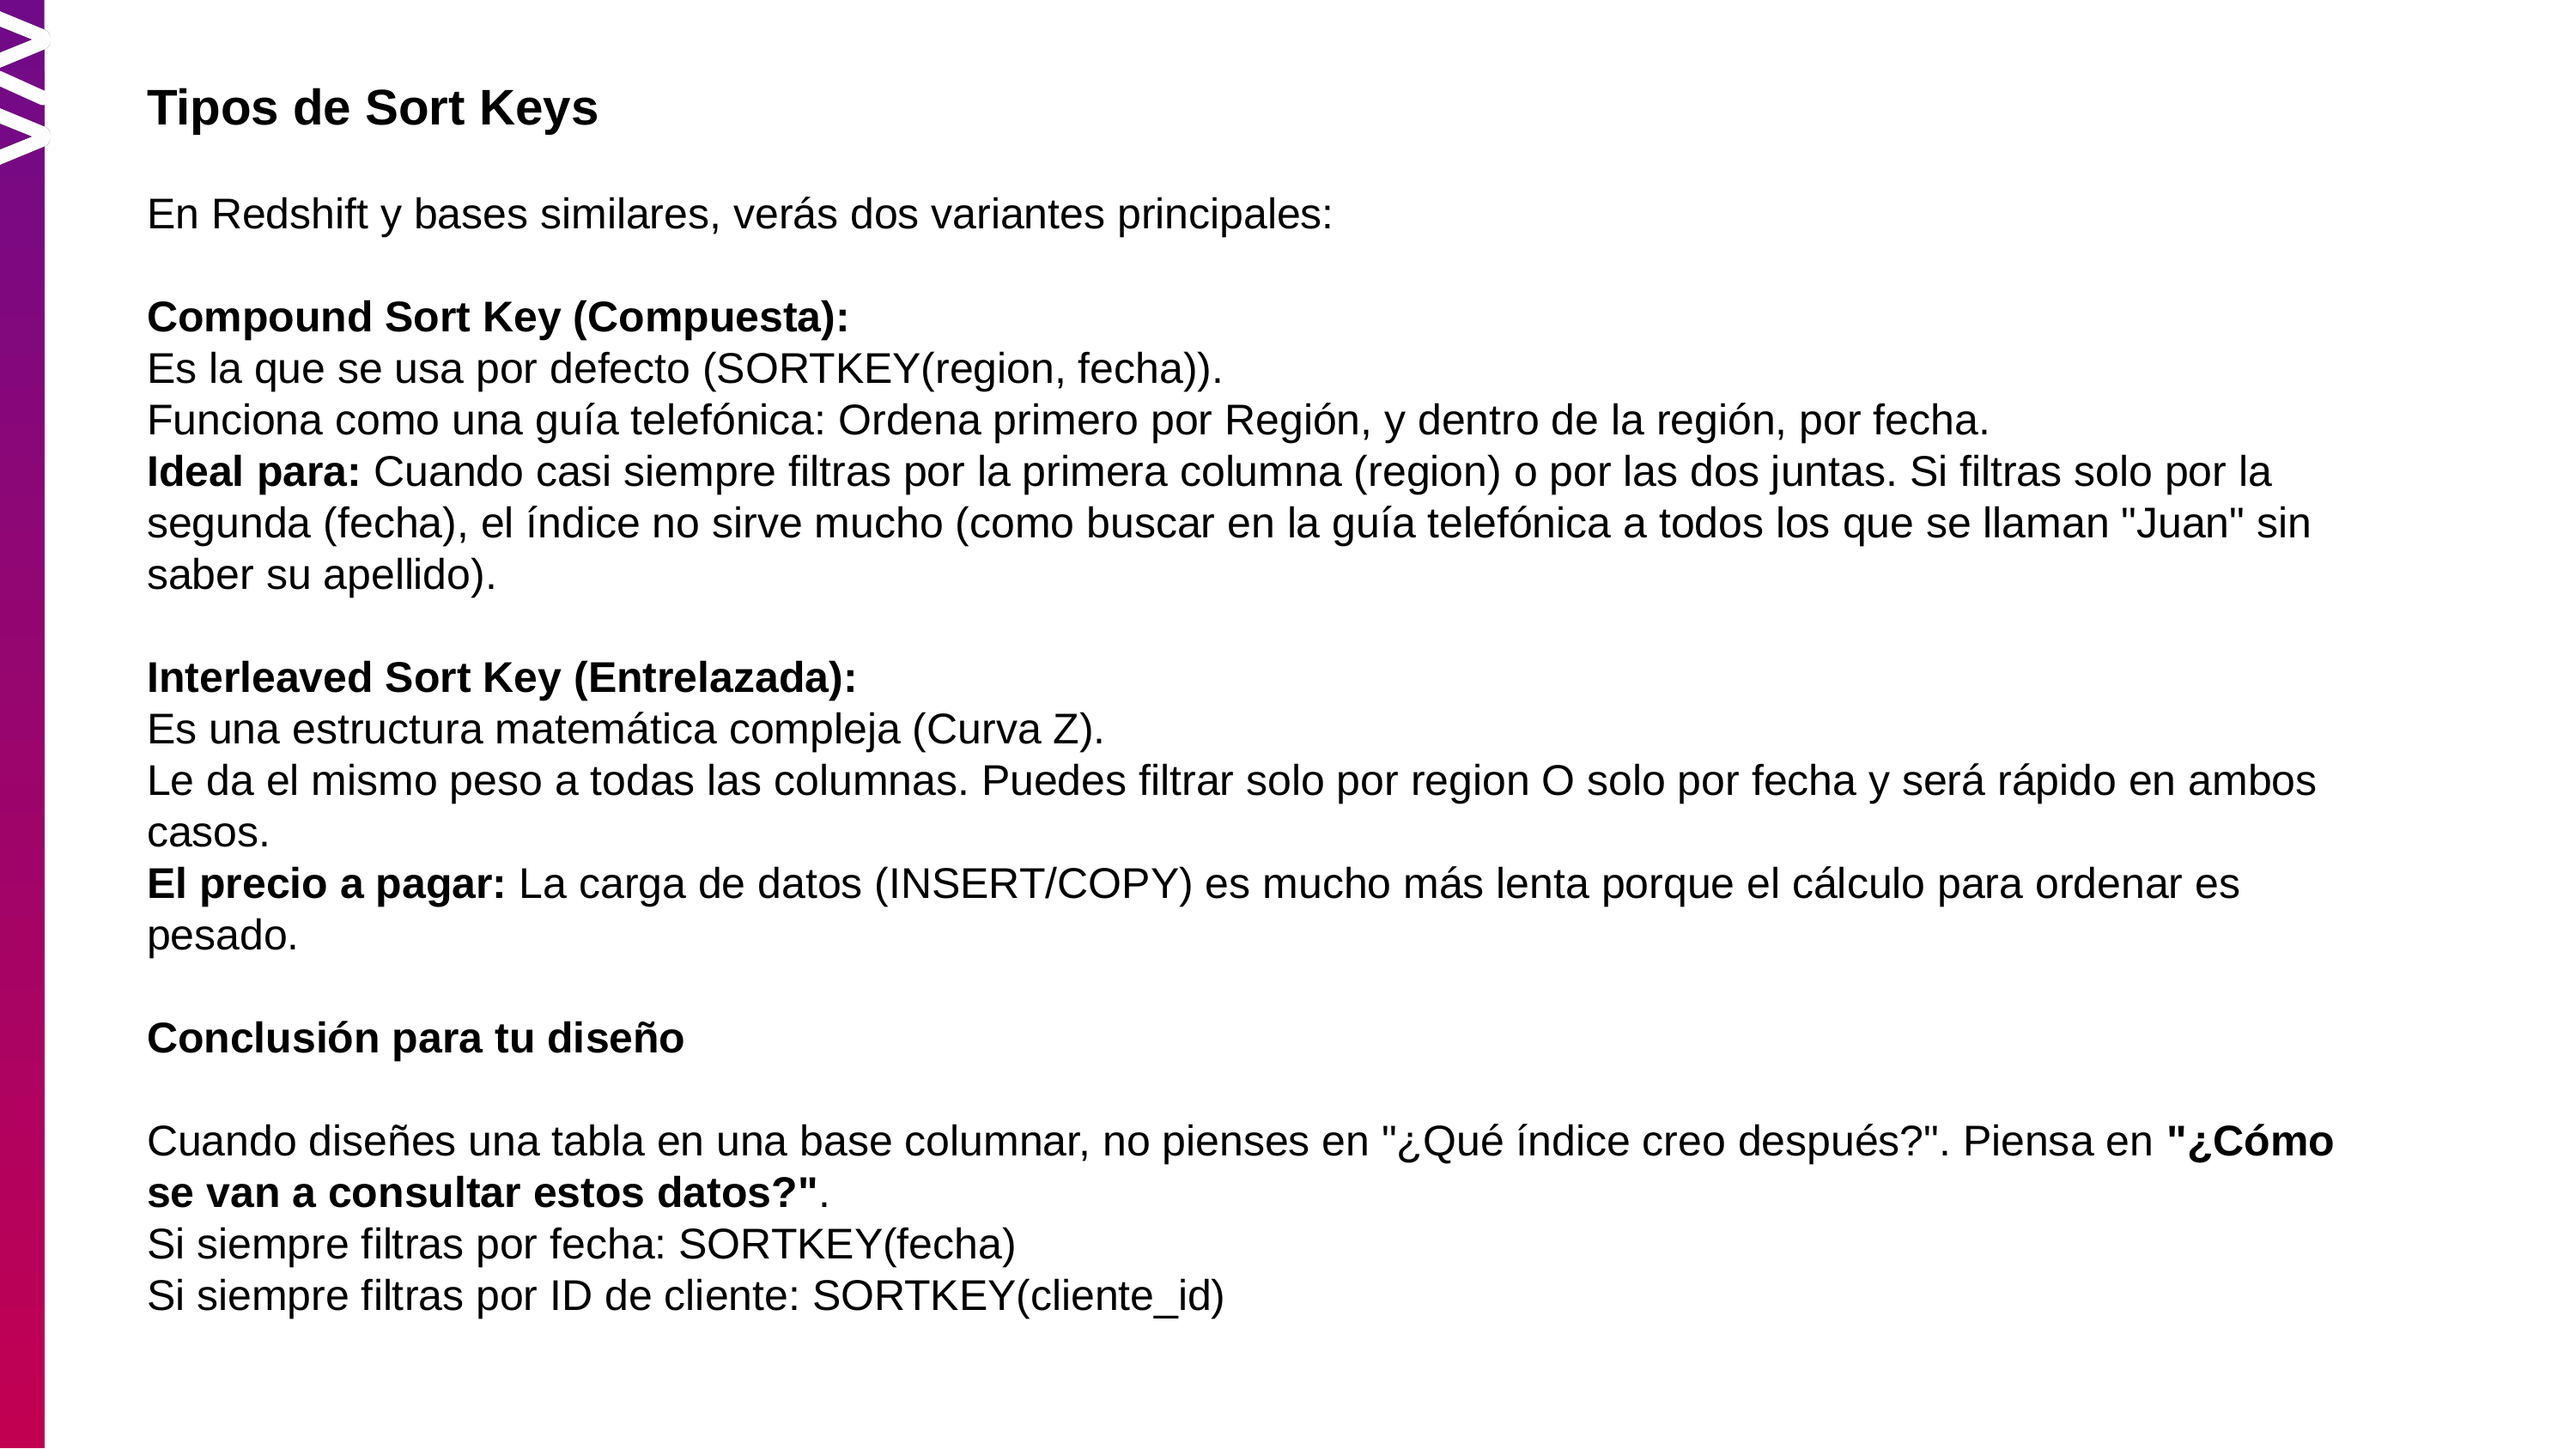

Tipos de Sort Keys

En Redshift y bases similares, verás dos variantes principales:

Compound Sort Key (Compuesta):
Es la que se usa por defecto (SORTKEY(region, fecha)).
Funciona como una guía telefónica: Ordena primero por Región, y dentro de la región, por fecha.
Ideal para: Cuando casi siempre filtras por la primera columna (region) o por las dos juntas. Si filtras solo por la segunda (fecha), el índice no sirve mucho (como buscar en la guía telefónica a todos los que se llaman "Juan" sin saber su apellido).

Interleaved Sort Key (Entrelazada):
Es una estructura matemática compleja (Curva Z).
Le da el mismo peso a todas las columnas. Puedes filtrar solo por region O solo por fecha y será rápido en ambos casos.
El precio a pagar: La carga de datos (INSERT/COPY) es mucho más lenta porque el cálculo para ordenar es pesado.

Conclusión para tu diseño

Cuando diseñes una tabla en una base columnar, no pienses en "¿Qué índice creo después?". Piensa en "¿Cómo se van a consultar estos datos?".
Si siempre filtras por fecha: SORTKEY(fecha)
Si siempre filtras por ID de cliente: SORTKEY(cliente_id)